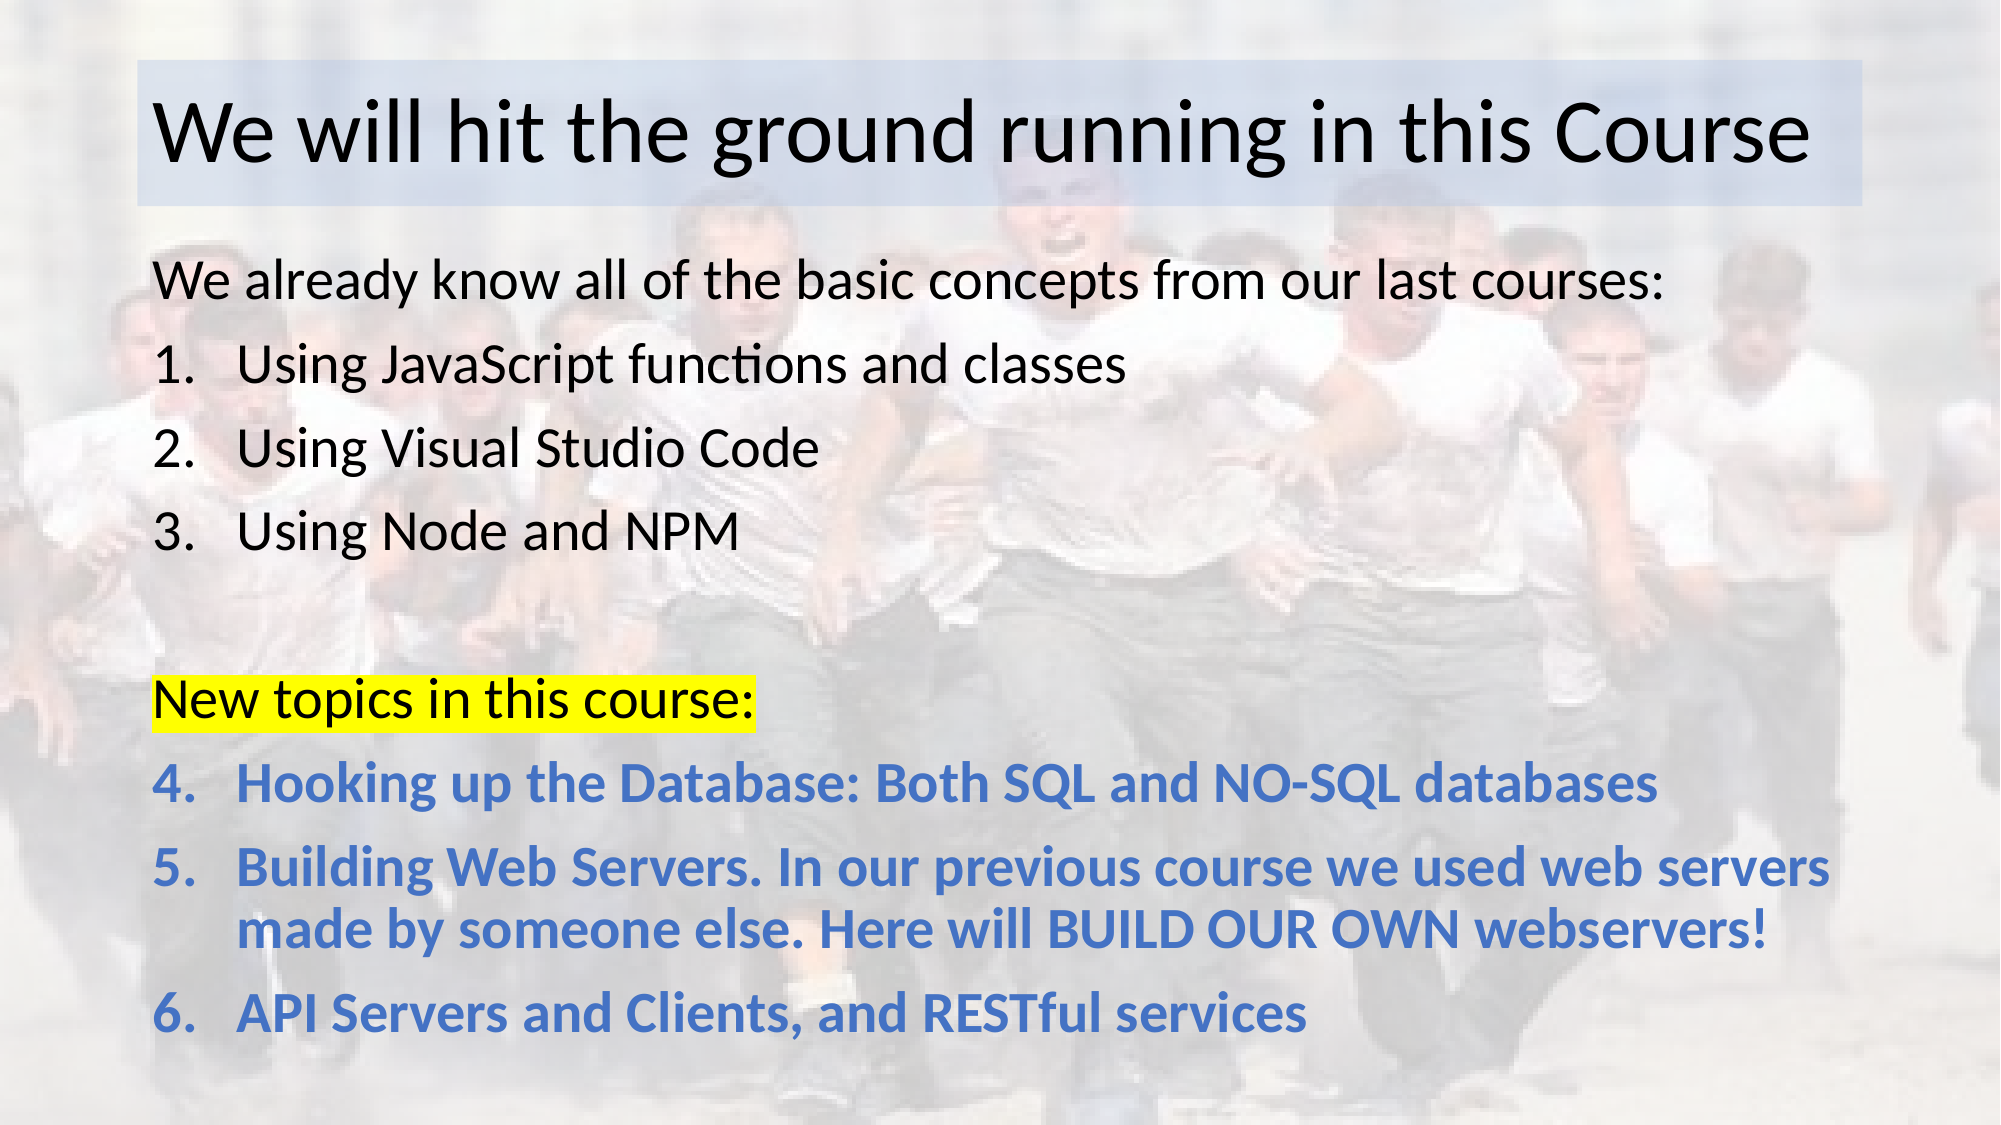

# We will hit the ground running in this Course
We already know all of the basic concepts from our last courses:
Using JavaScript functions and classes
Using Visual Studio Code
Using Node and NPM

New topics in this course:
Hooking up the Database: Both SQL and NO-SQL databases
Building Web Servers. In our previous course we used web servers made by someone else. Here will BUILD OUR OWN webservers!
API Servers and Clients, and RESTful services